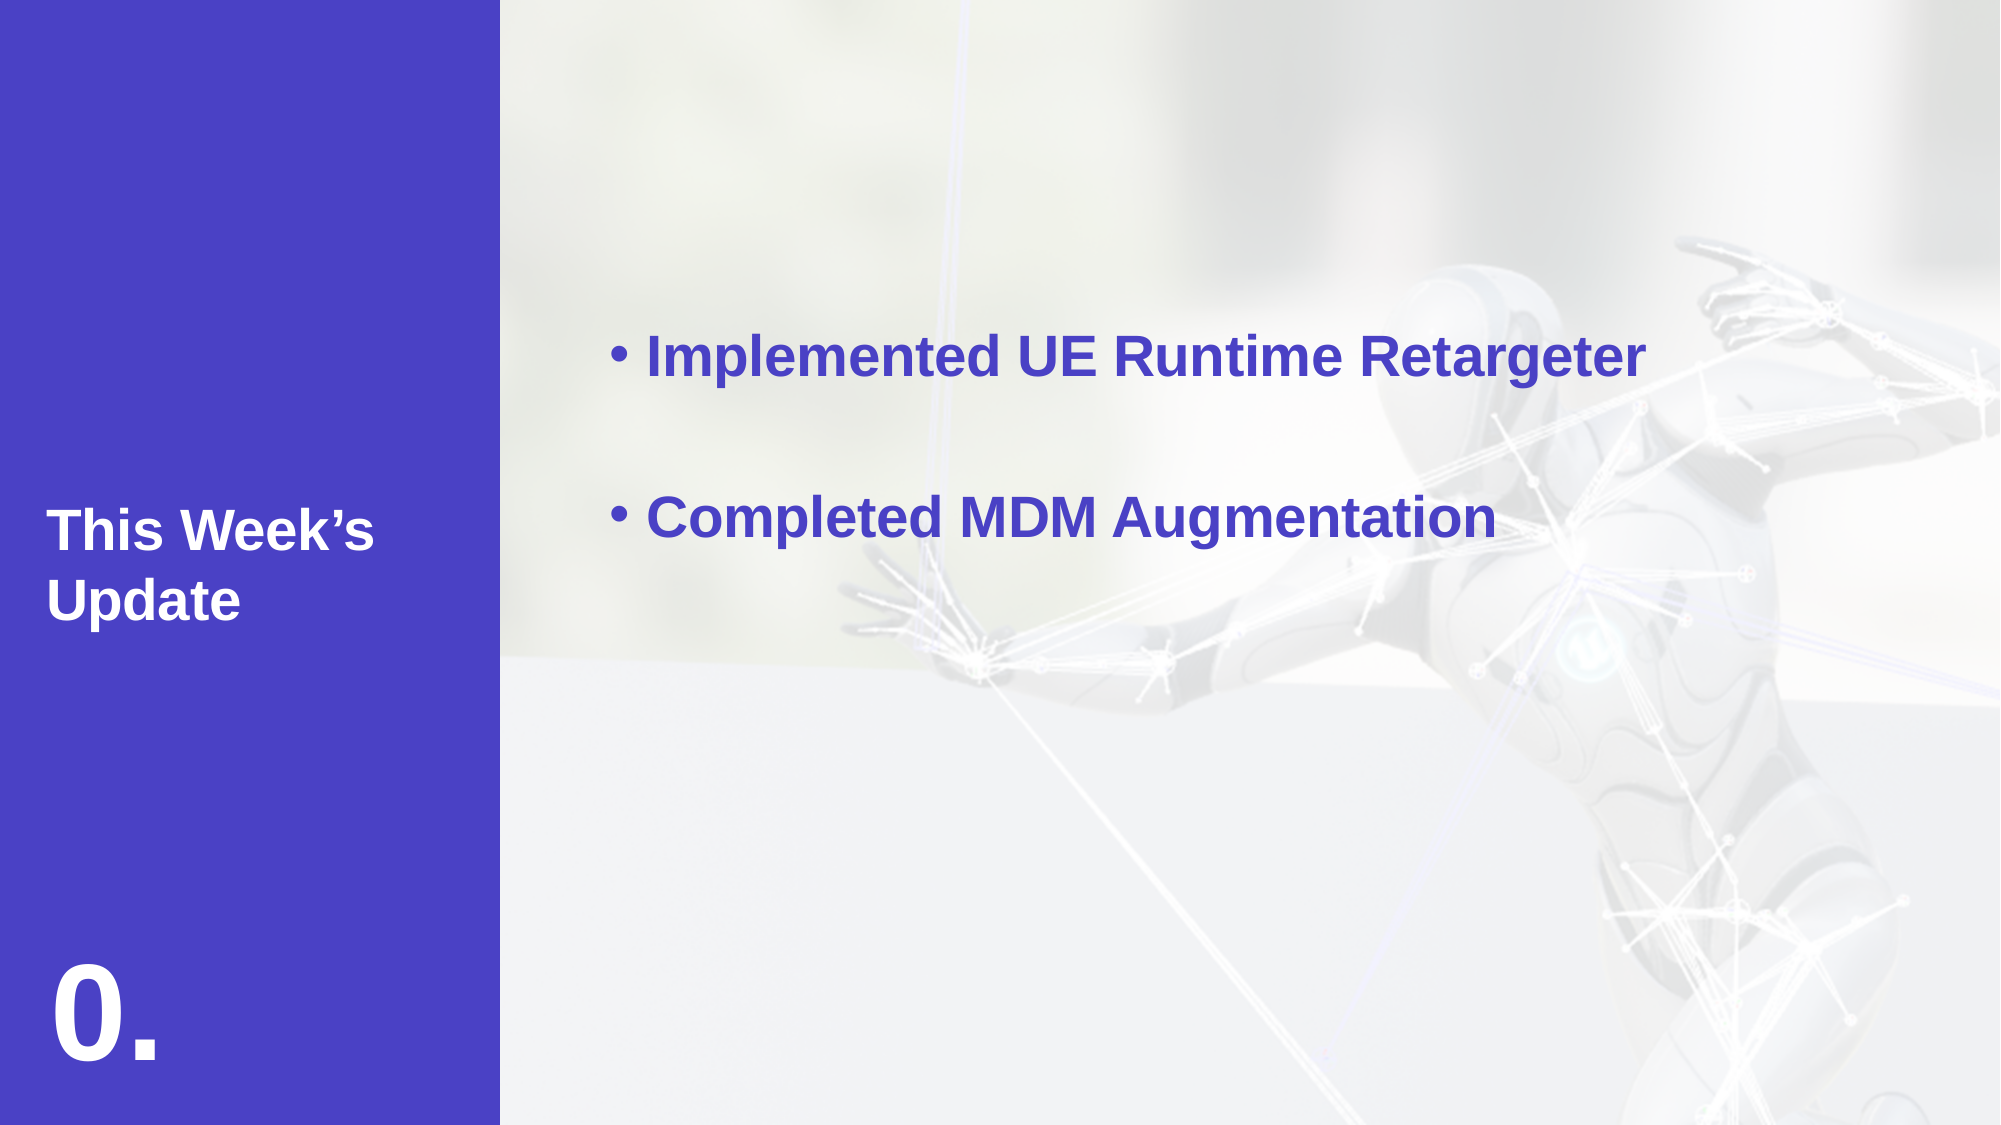

This Week’s
Update
Implemented UE Runtime Retargeter
Completed MDM Augmentation
0.